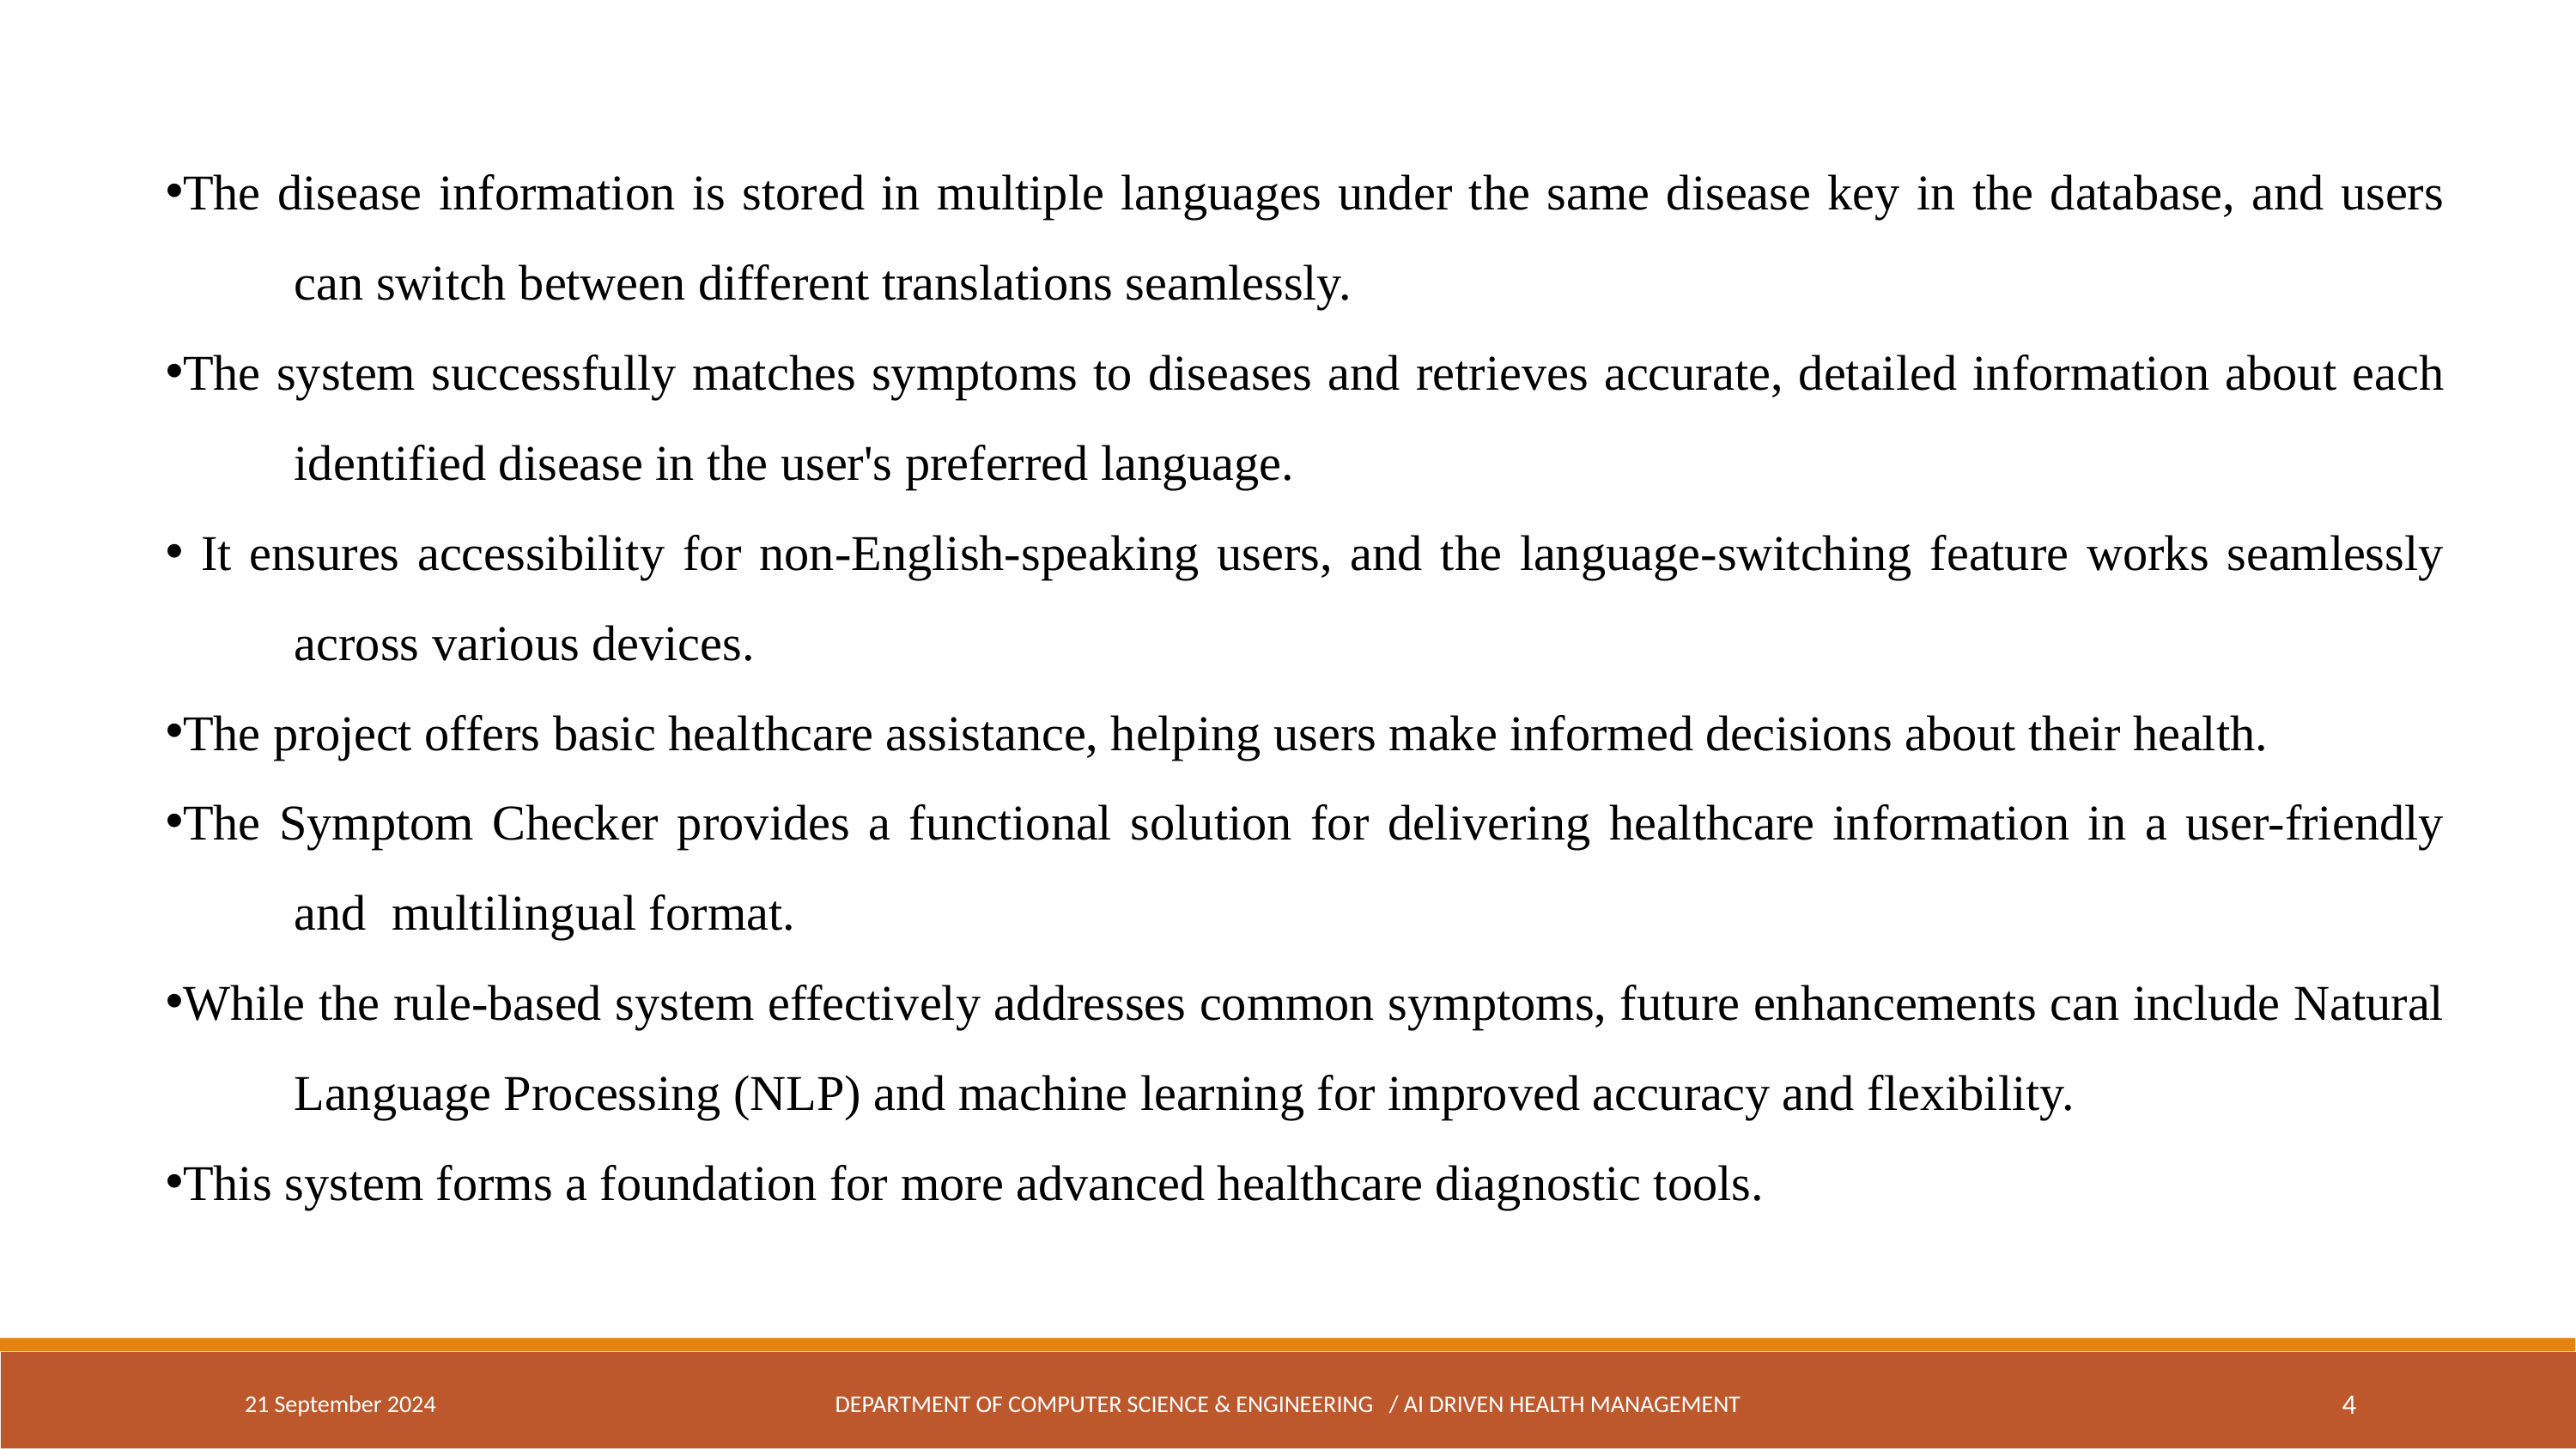

The disease information is stored in multiple languages under the same disease key in the database, and users 	can switch between different translations seamlessly.
The system successfully matches symptoms to diseases and retrieves accurate, detailed information about each 	identified disease in the user's preferred language.
 It ensures accessibility for non-English-speaking users, and the language-switching feature works seamlessly 	across various devices.
The project offers basic healthcare assistance, helping users make informed decisions about their health.
The Symptom Checker provides a functional solution for delivering healthcare information in a user-friendly 	and  multilingual format.
While the rule-based system effectively addresses common symptoms, future enhancements can include Natural 	Language Processing (NLP) and machine learning for improved accuracy and flexibility.
This system forms a foundation for more advanced healthcare diagnostic tools.

21 September 2024
DEPARTMENT OF COMPUTER SCIENCE & ENGINEERING   / AI DRIVEN HEALTH MANAGEMENT
4